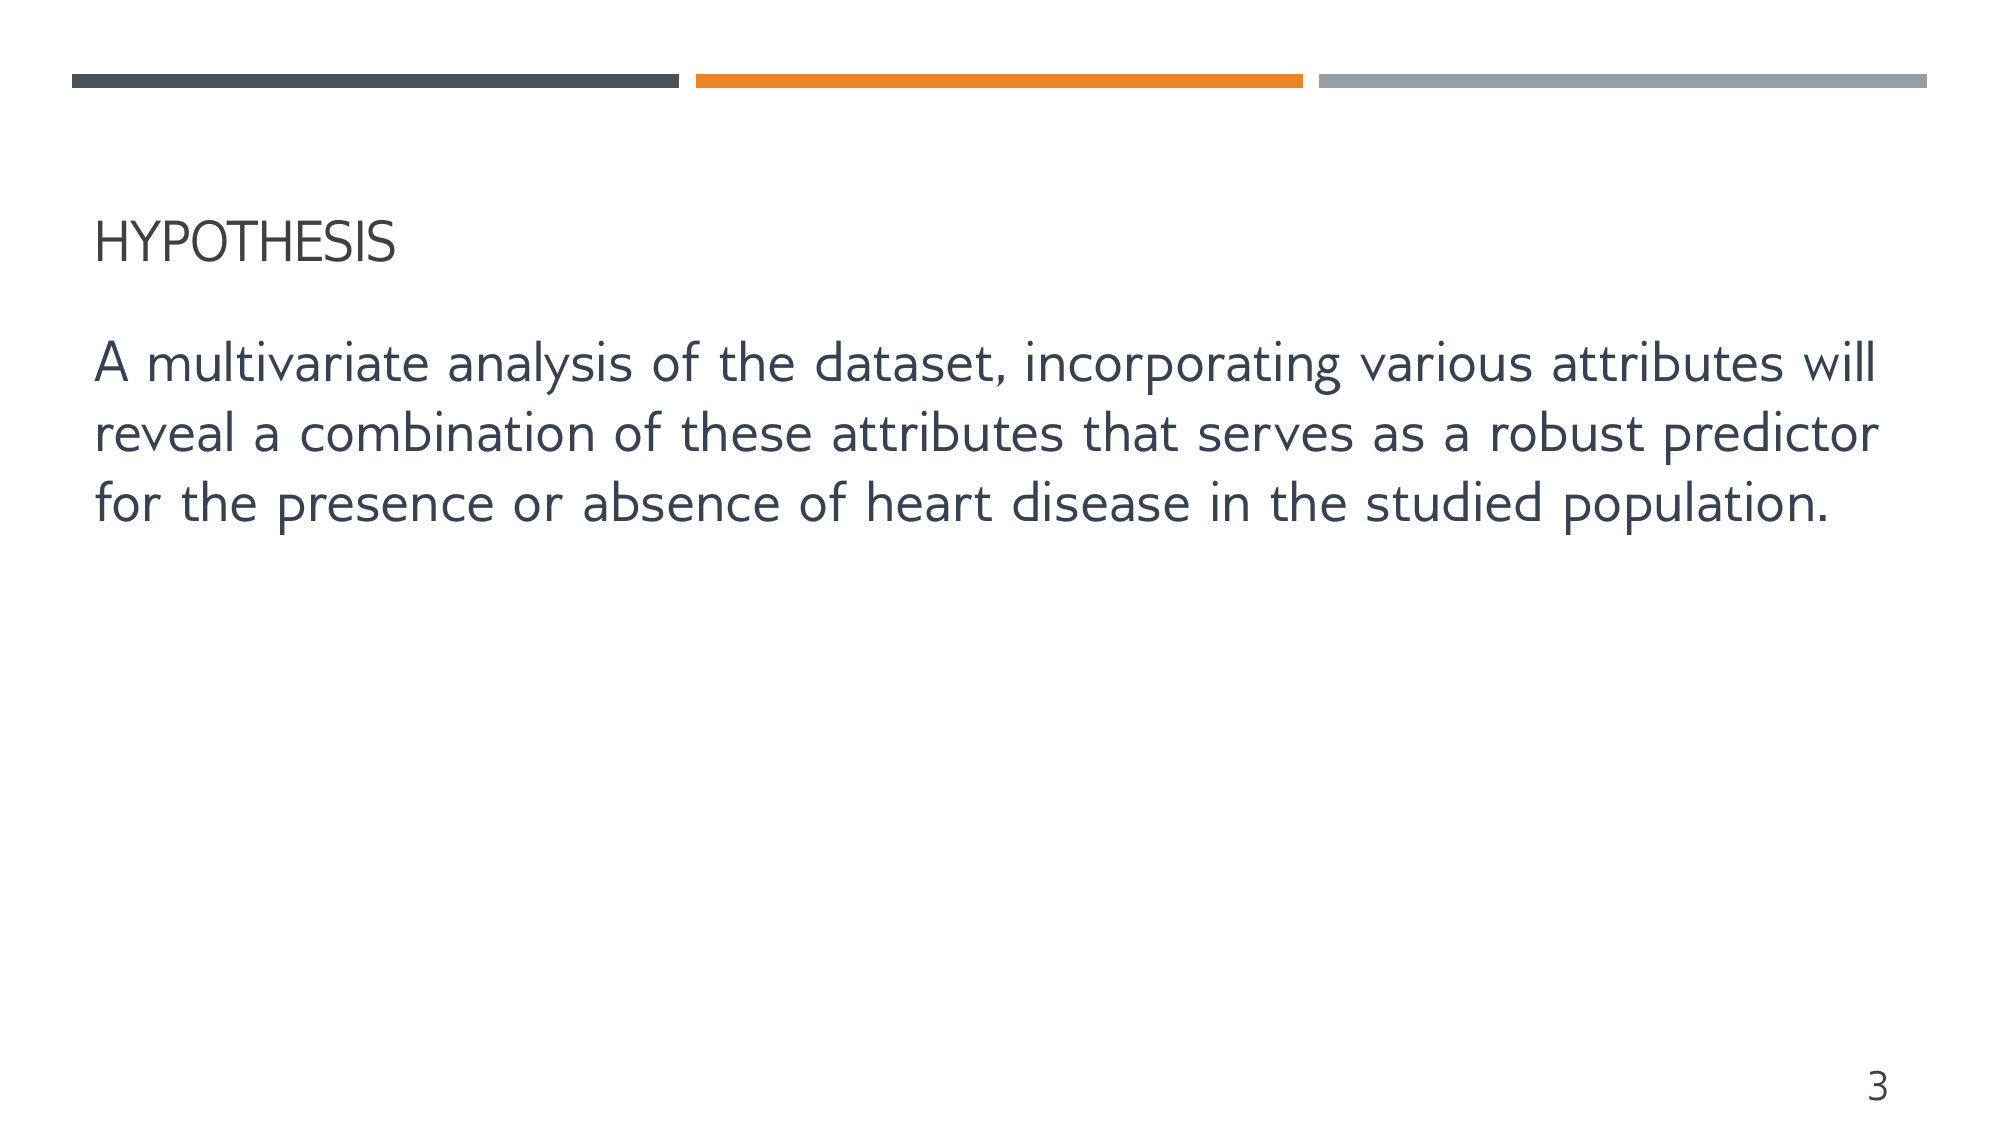

# HYPOTHESIS
A multivariate analysis of the dataset, incorporating various attributes will reveal a combination of these attributes that serves as a robust predictor for the presence or absence of heart disease in the studied population.
3